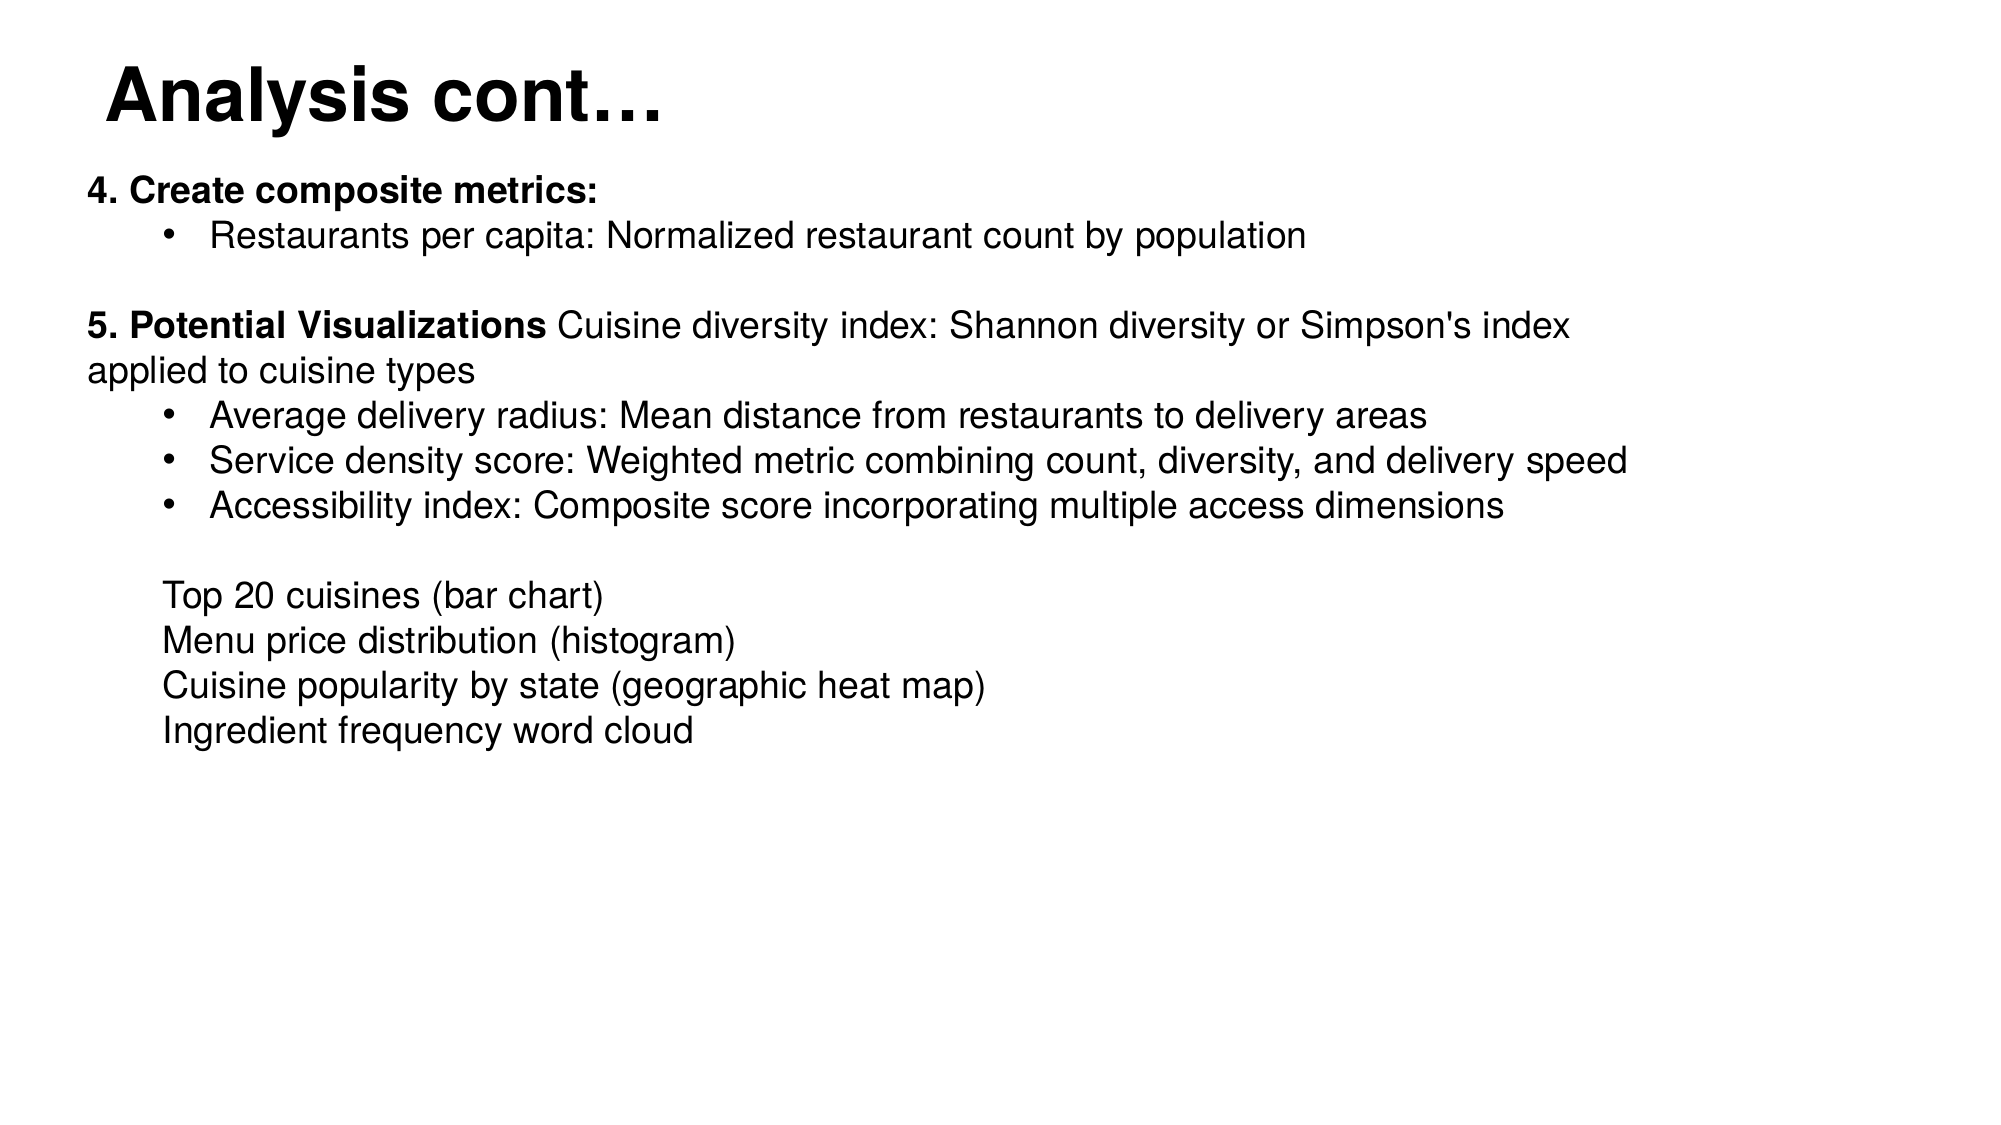

# Analysis cont…
4. Create composite metrics:
Restaurants per capita: Normalized restaurant count by population

5. Potential Visualizations Cuisine diversity index: Shannon diversity or Simpson's index applied to cuisine types
Average delivery radius: Mean distance from restaurants to delivery areas
Service density score: Weighted metric combining count, diversity, and delivery speed
Accessibility index: Composite score incorporating multiple access dimensions

Top 20 cuisines (bar chart)
Menu price distribution (histogram)
Cuisine popularity by state (geographic heat map)
Ingredient frequency word cloud